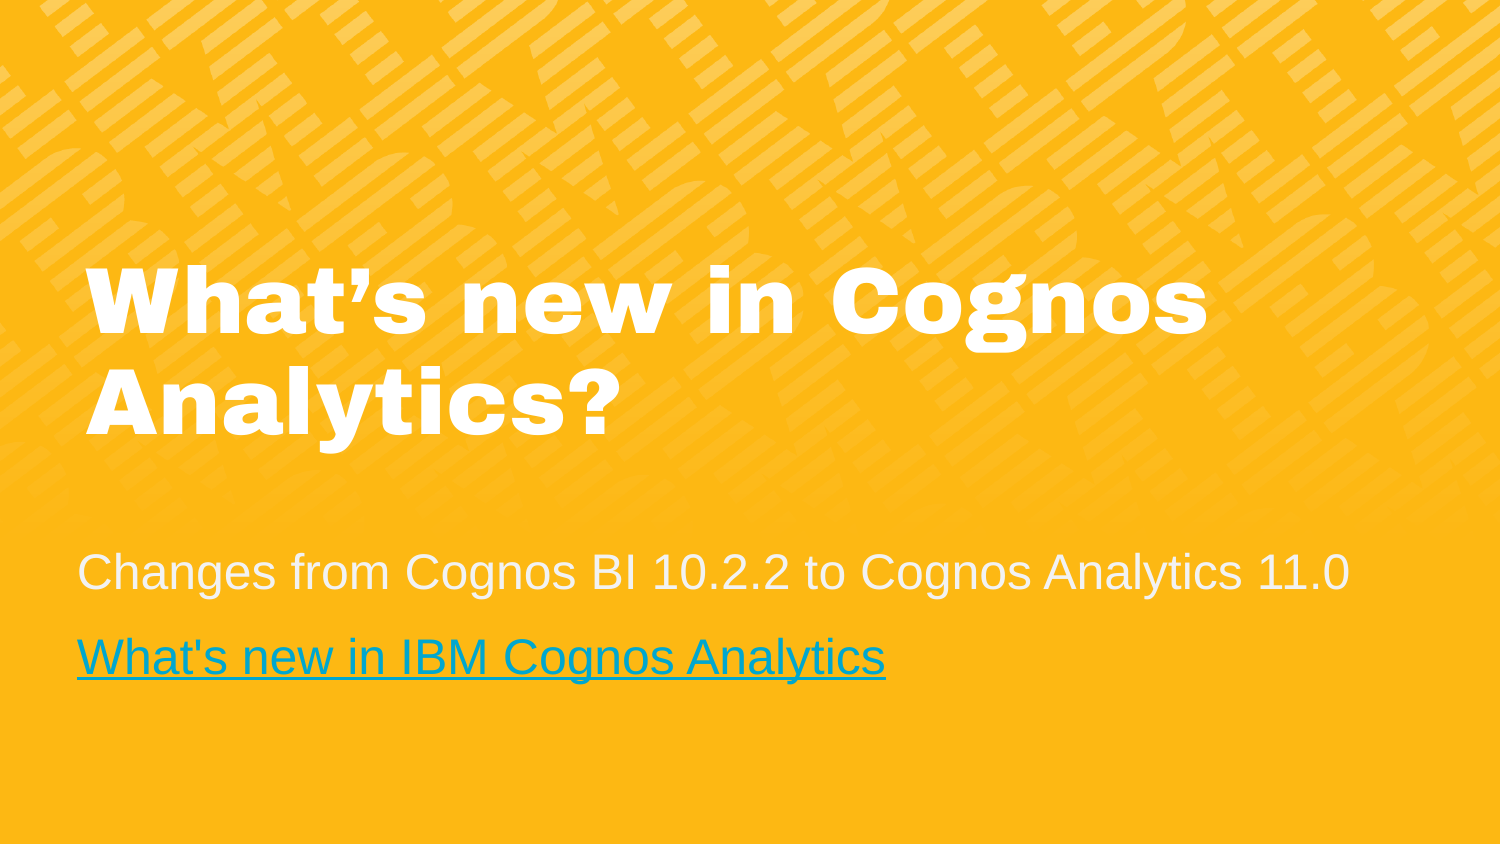

# What’s new in Cognos Analytics?
Changes from Cognos BI 10.2.2 to Cognos Analytics 11.0
What's new in IBM Cognos Analytics